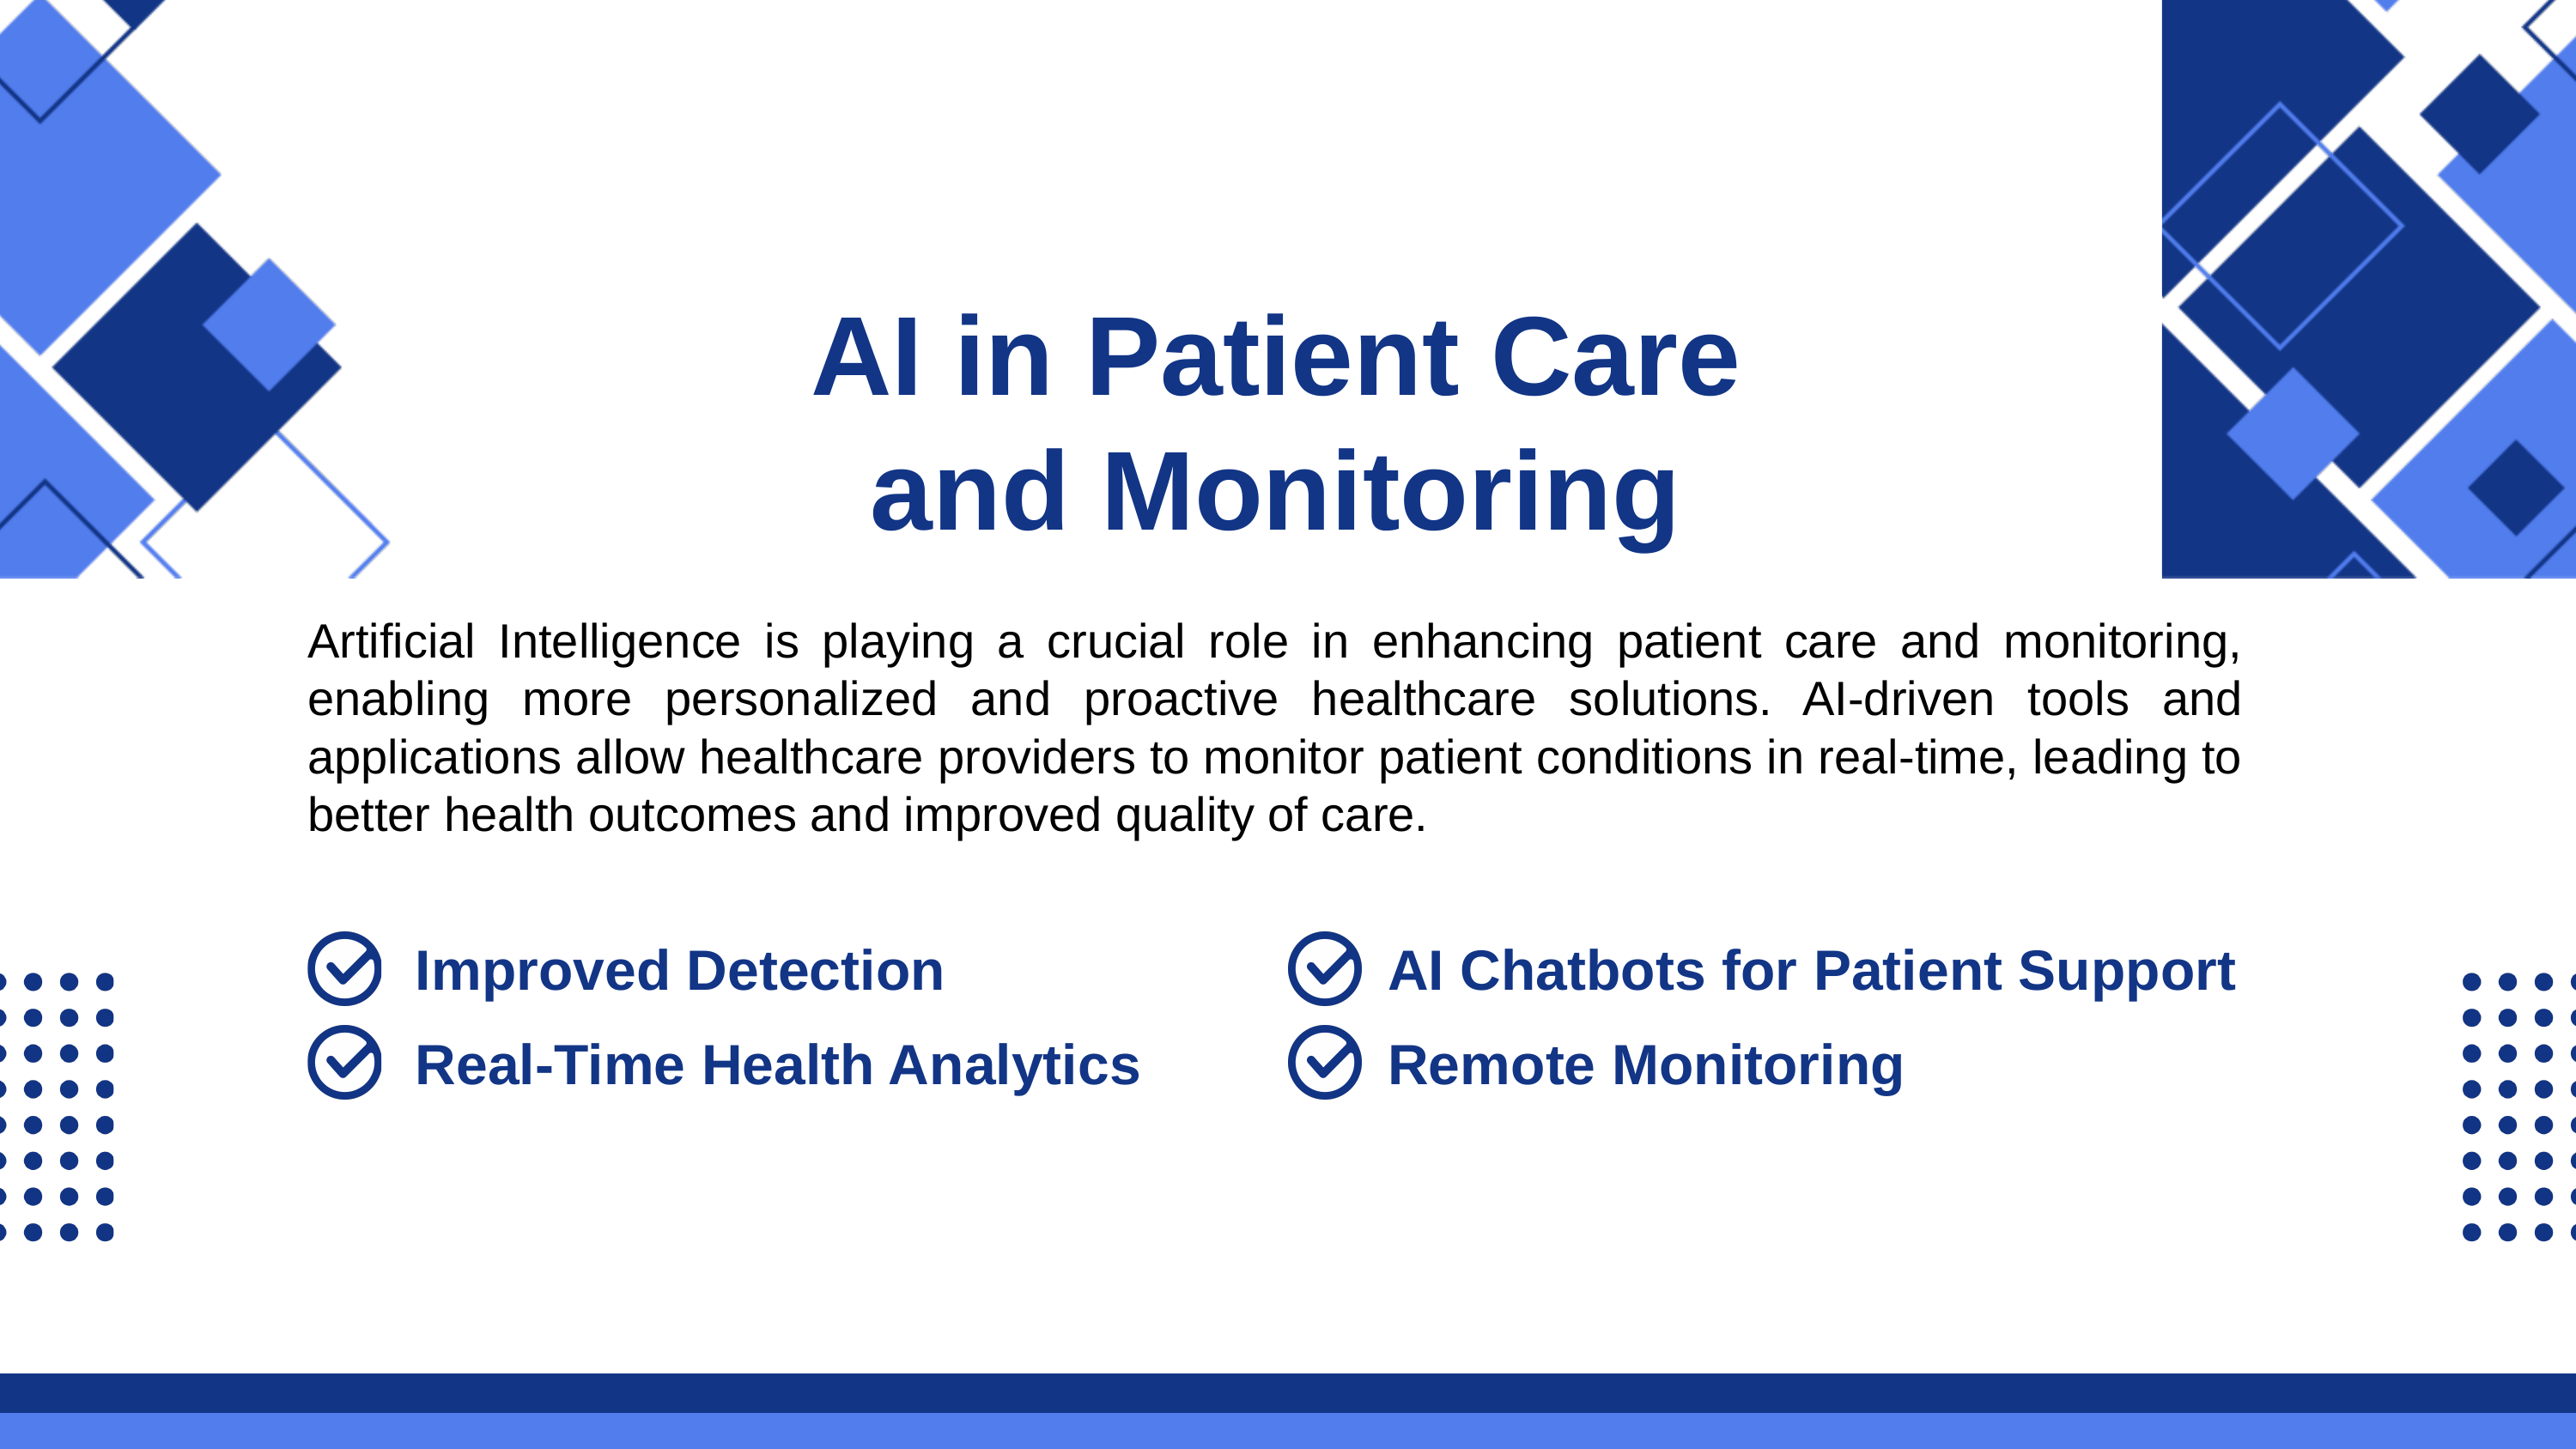

AI in Patient Care and Monitoring
Artificial Intelligence is playing a crucial role in enhancing patient care and monitoring, enabling more personalized and proactive healthcare solutions. AI-driven tools and applications allow healthcare providers to monitor patient conditions in real-time, leading to better health outcomes and improved quality of care.

Improved Detection
AI Chatbots for Patient Support

Real-Time Health Analytics
Remote Monitoring